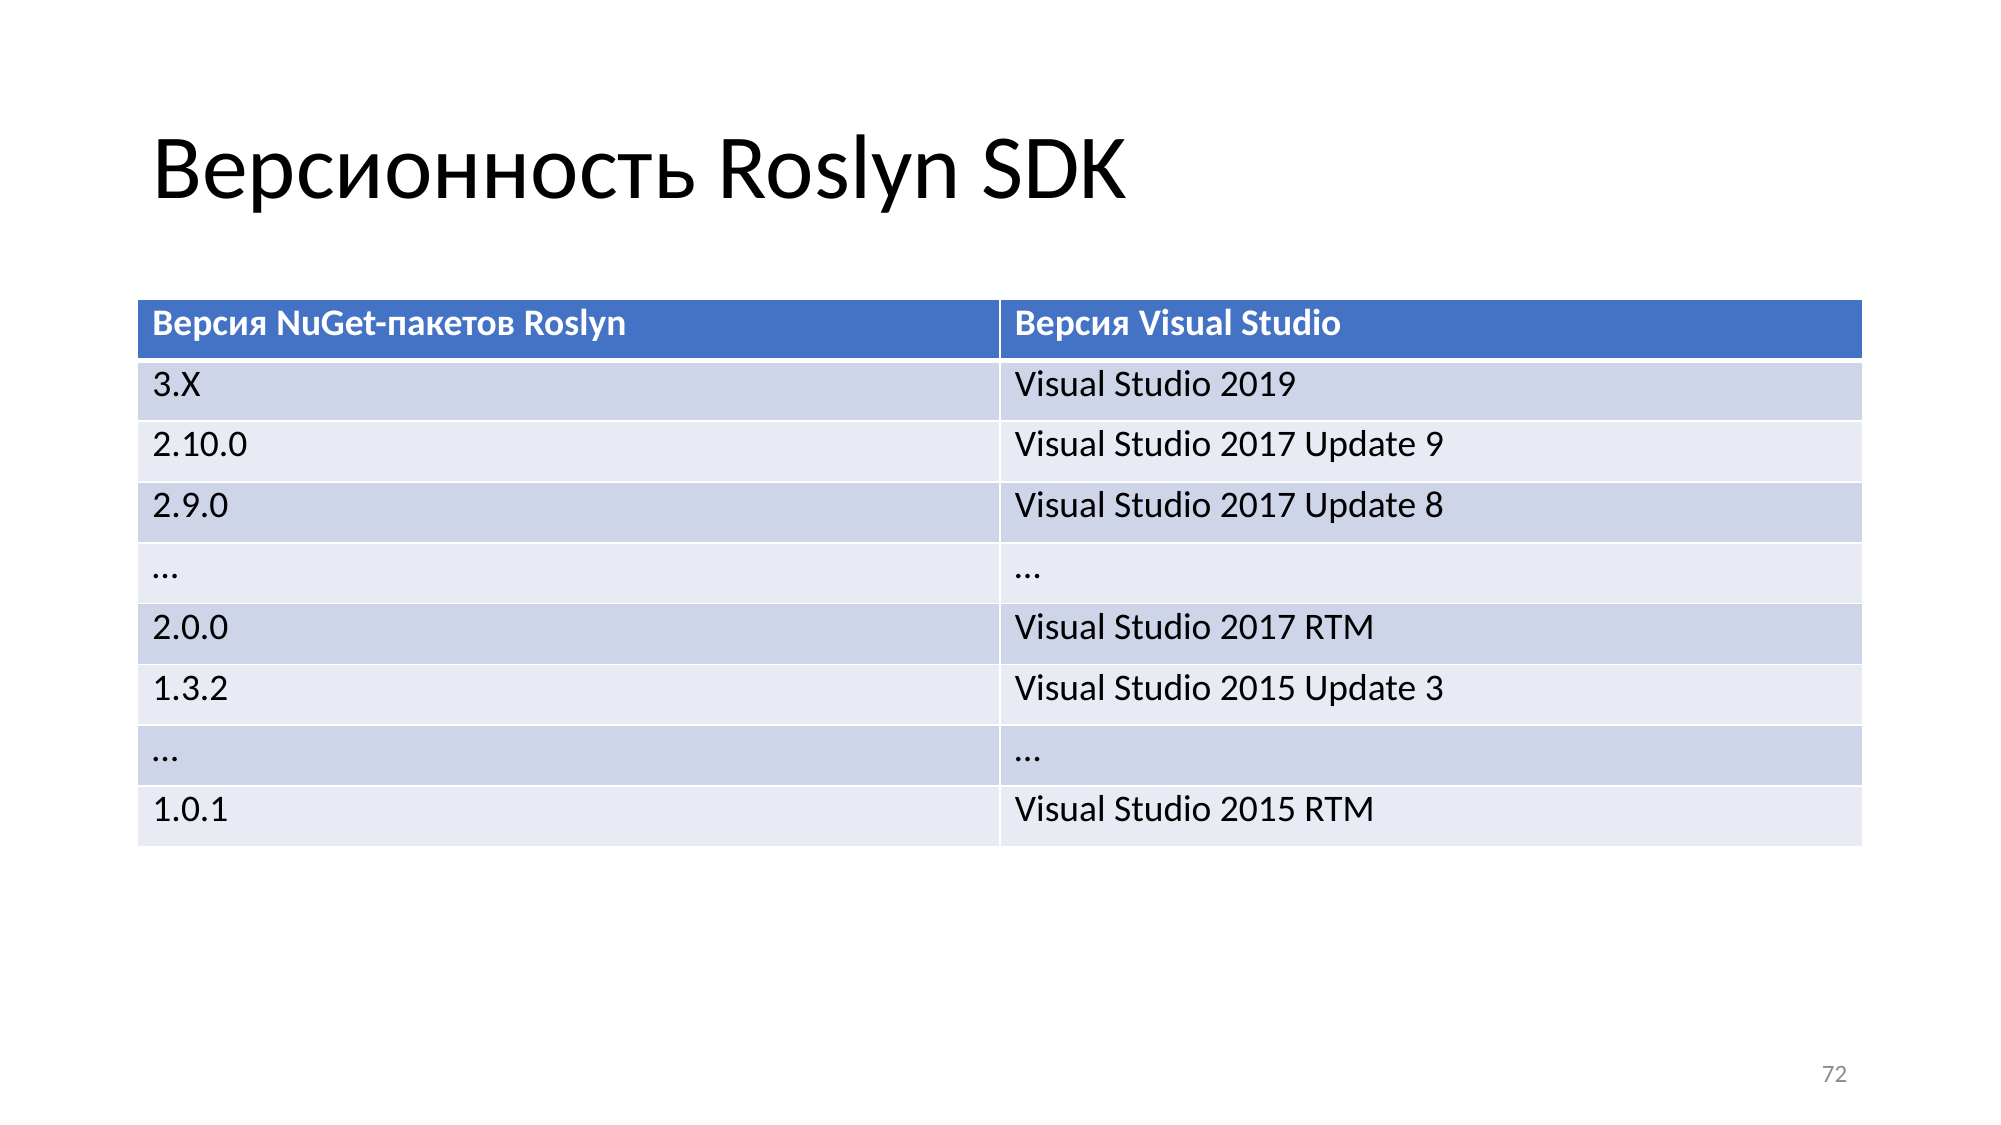

# Версионность Roslyn SDK
| Версия NuGet-пакетов Roslyn | Версия Visual Studio |
| --- | --- |
| 3.X | Visual Studio 2019 |
| 2.10.0 | Visual Studio 2017 Update 9 |
| 2.9.0 | Visual Studio 2017 Update 8 |
| … | … |
| 2.0.0 | Visual Studio 2017 RTM |
| 1.3.2 | Visual Studio 2015 Update 3 |
| … | … |
| 1.0.1 | Visual Studio 2015 RTM |
72